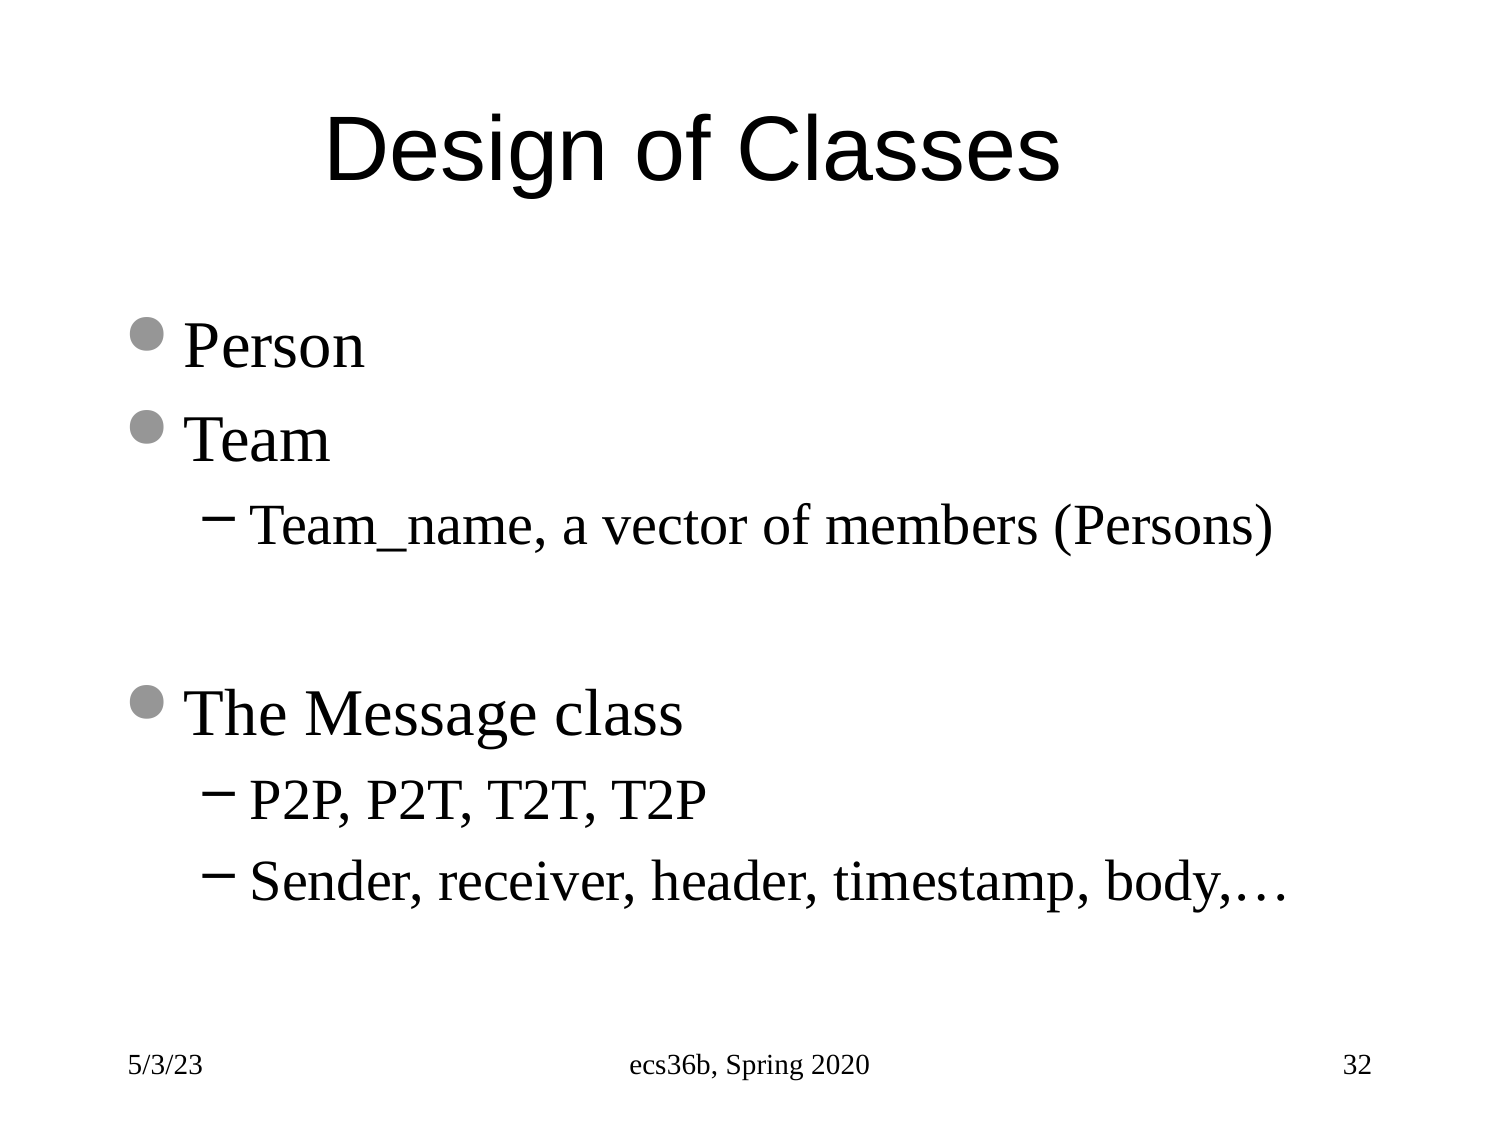

# Design of Classes
Person
Team
Team_name, a vector of members (Persons)

The Message class
P2P, P2T, T2T, T2P
Sender, receiver, header, timestamp, body,…
5/3/23
ecs36b, Spring 2020
32